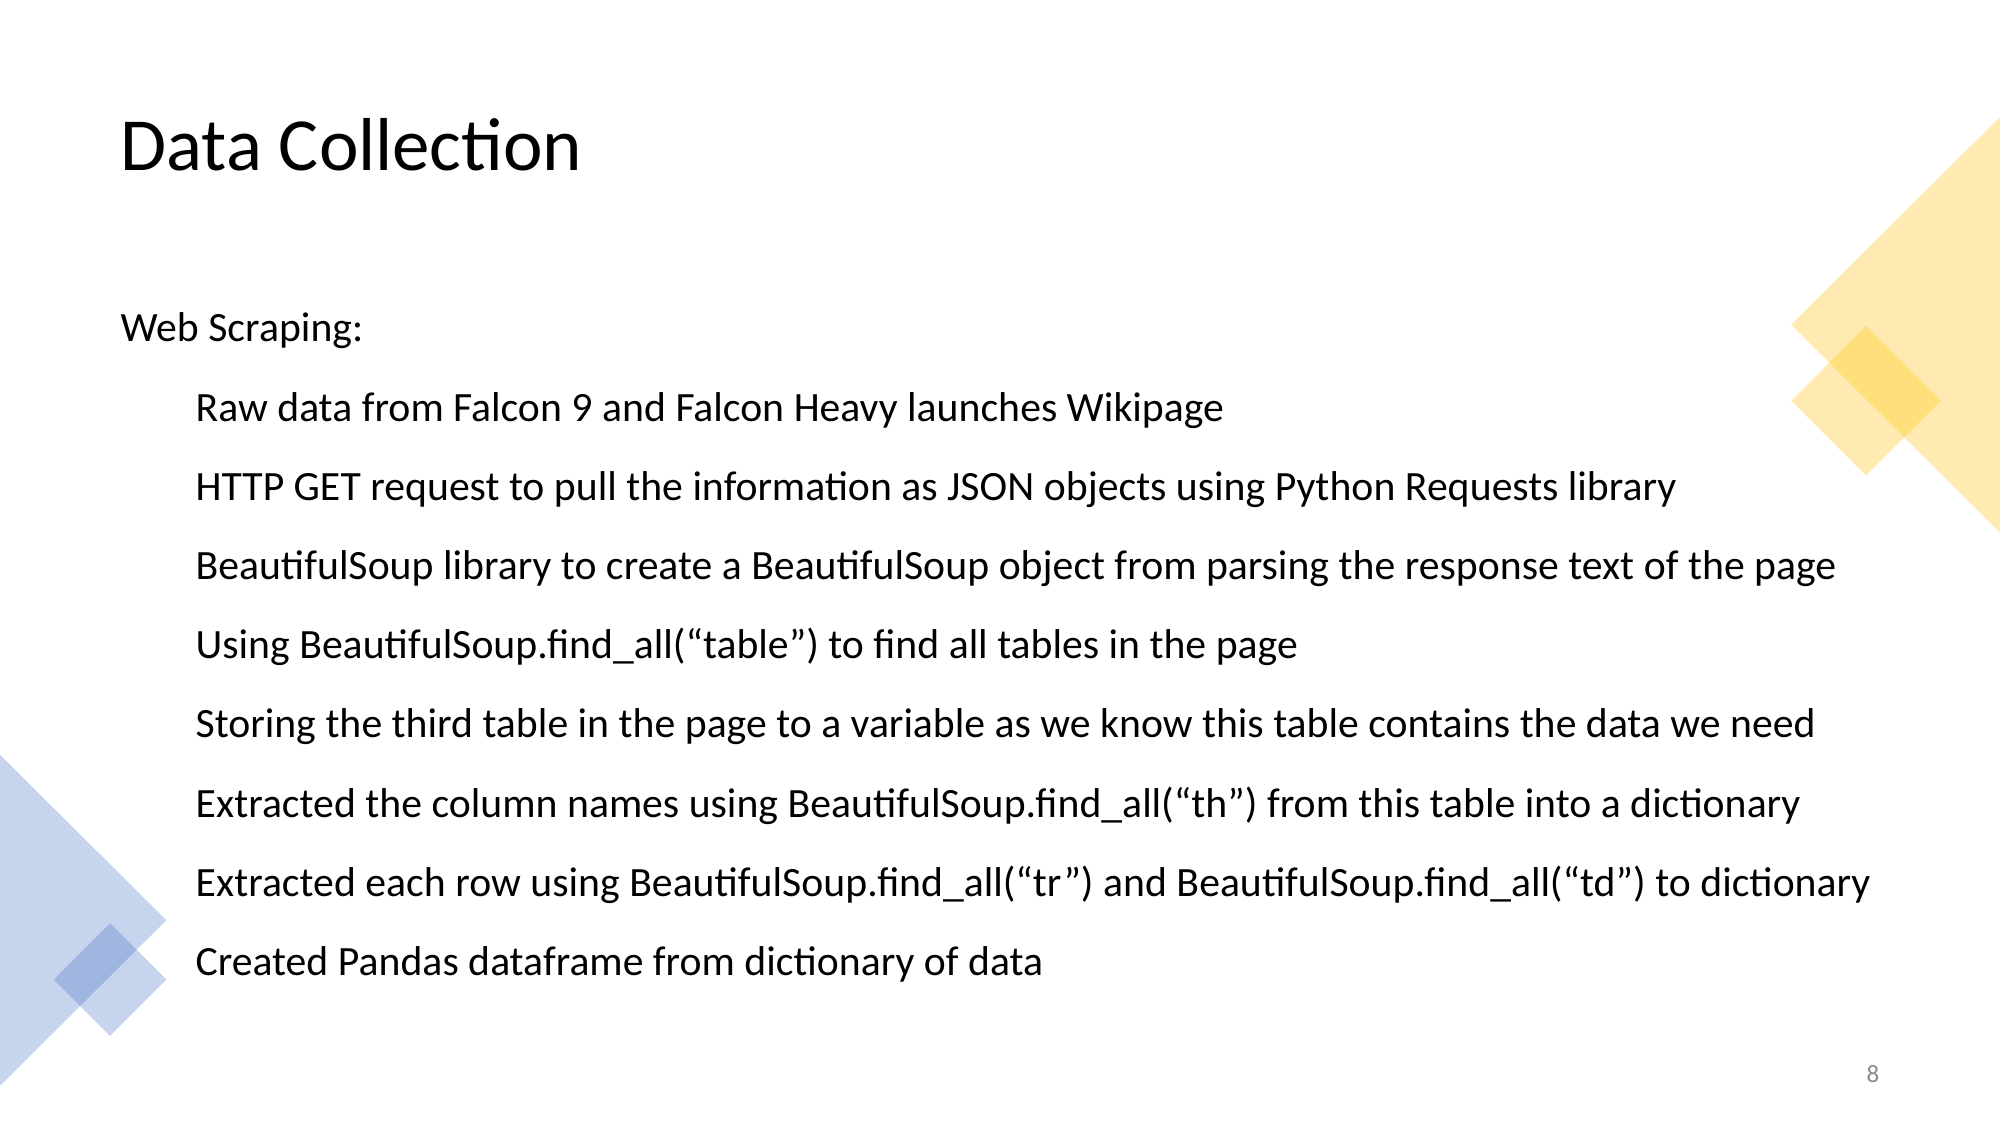

Data Collection

Web Scraping:
Raw data from Falcon 9 and Falcon Heavy launches Wikipage
HTTP GET request to pull the information as JSON objects using Python Requests library
BeautifulSoup library to create a BeautifulSoup object from parsing the response text of the page
Using BeautifulSoup.find_all(“table”) to find all tables in the page
Storing the third table in the page to a variable as we know this table contains the data we need
Extracted the column names using BeautifulSoup.find_all(“th”) from this table into a dictionary
Extracted each row using BeautifulSoup.find_all(“tr”) and BeautifulSoup.find_all(“td”) to dictionary
Created Pandas dataframe from dictionary of data

8